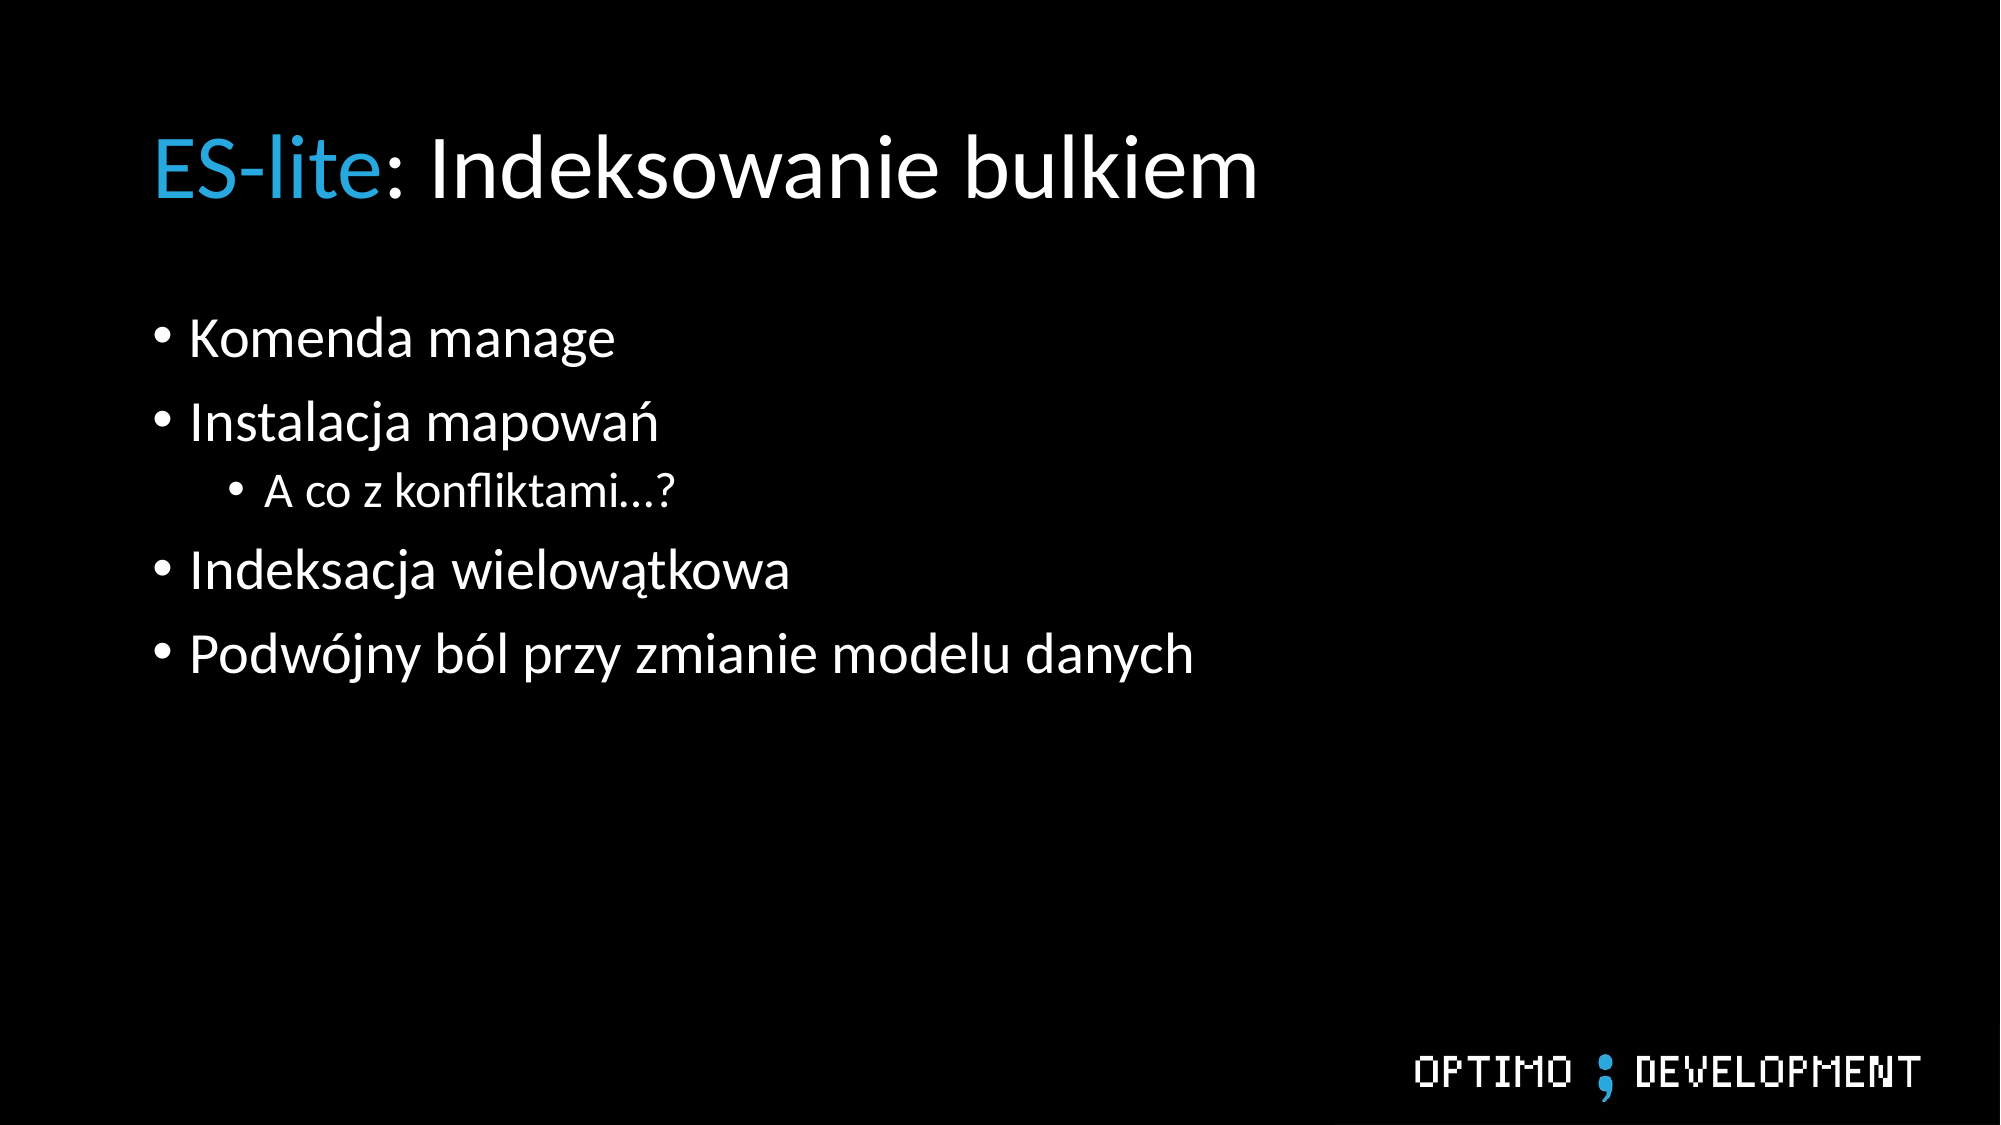

# ES-lite: Indeksowanie bulkiem
Komenda manage
Instalacja mapowań
A co z konfliktami…?
Indeksacja wielowątkowa
Podwójny ból przy zmianie modelu danych